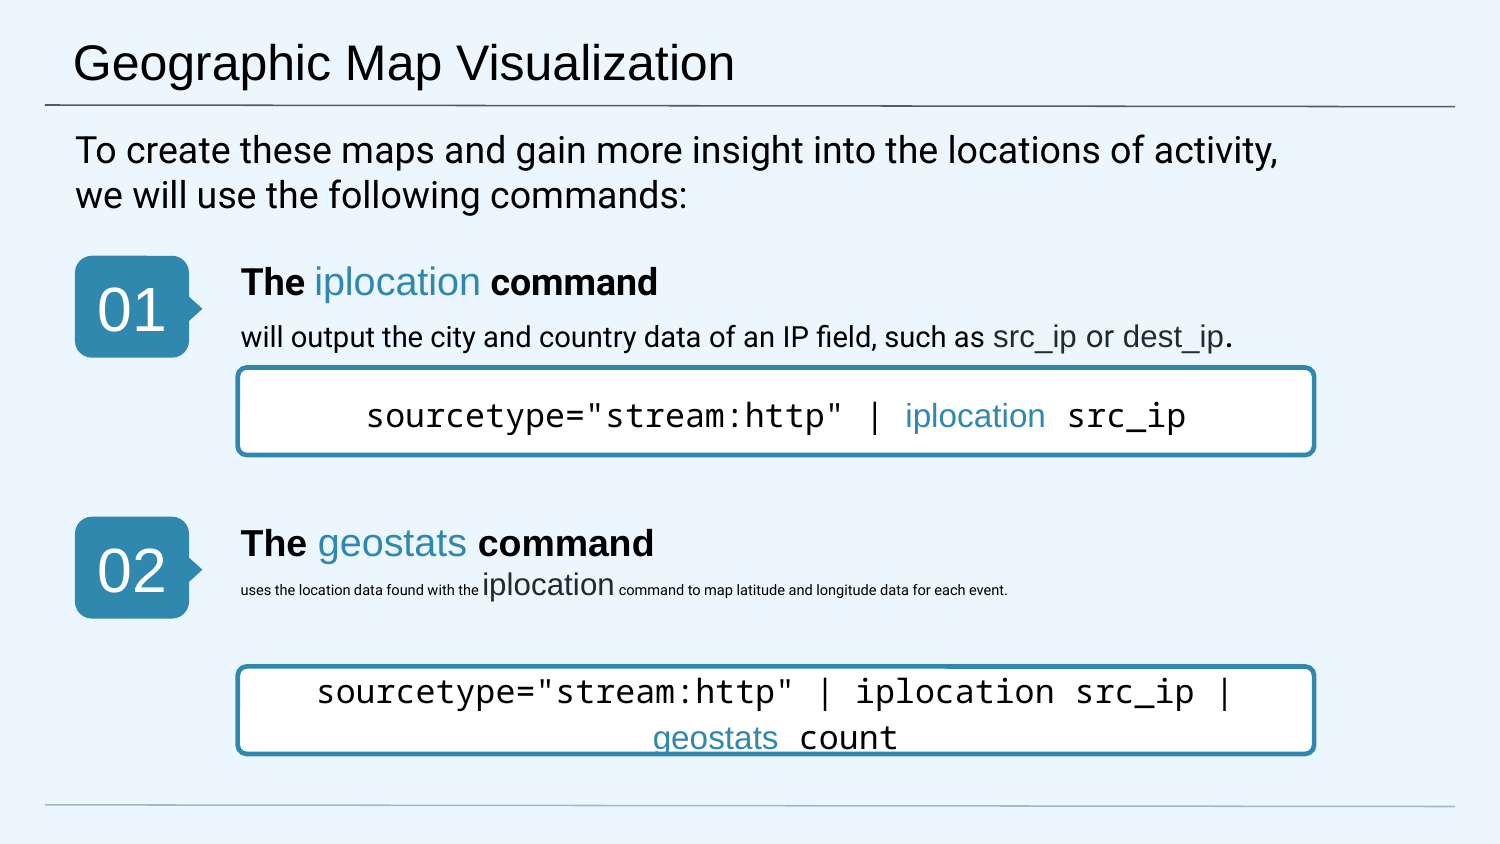

# Geographic Map Visualization

To create these maps and gain more insight into the locations of activity,
we will use the following commands:

The iplocation command
will output the city and country data of an IP field, such as src_ip or dest_ip.
01

sourcetype="stream:http" | iplocation src_ip
The geostats command
uses the location data found with the iplocation command to map latitude and longitude data for each event.

02

sourcetype="stream:http" | iplocation src_ip | geostats count